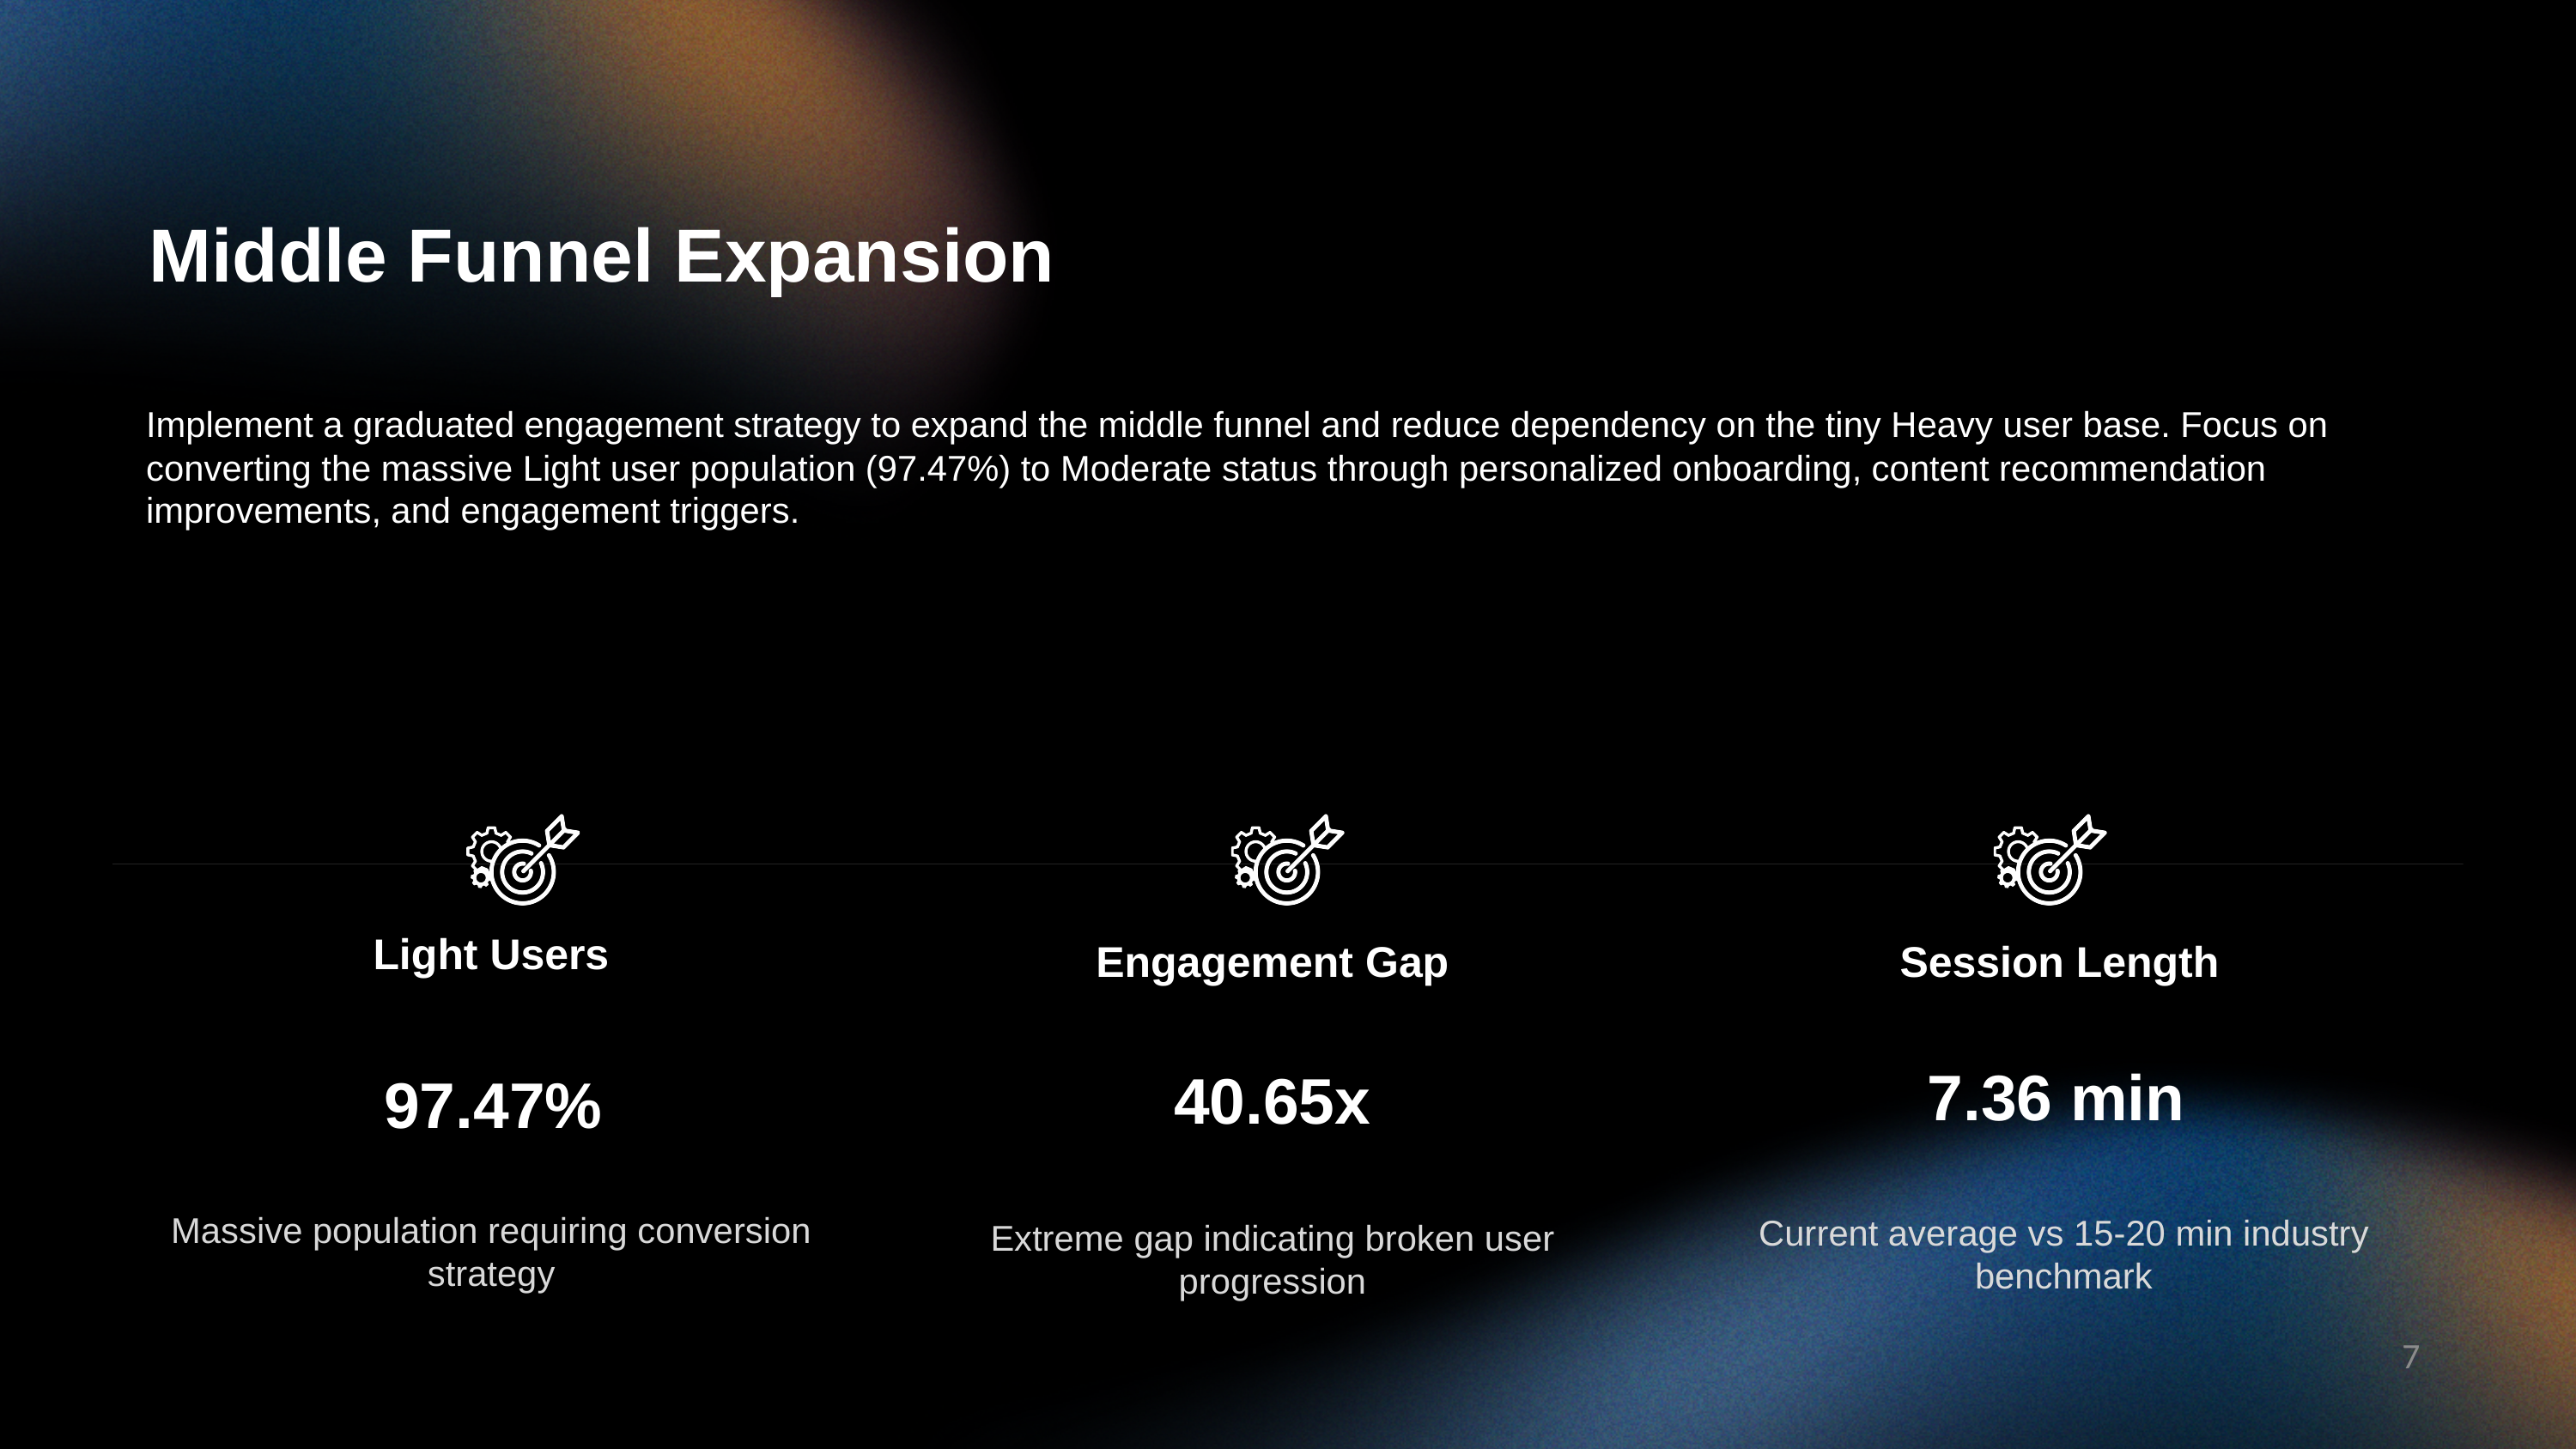

Middle Funnel Expansion
Implement a graduated engagement strategy to expand the middle funnel and reduce dependency on the tiny Heavy user base. Focus on converting the massive Light user population (97.47%) to Moderate status through personalized onboarding, content recommendation improvements, and engagement triggers.

Light Users
Engagement Gap
Session Length
7.36 min
40.65x
97.47%

Massive population requiring conversion strategy
Current average vs 15-20 min industry benchmark
Extreme gap indicating broken user progression
7